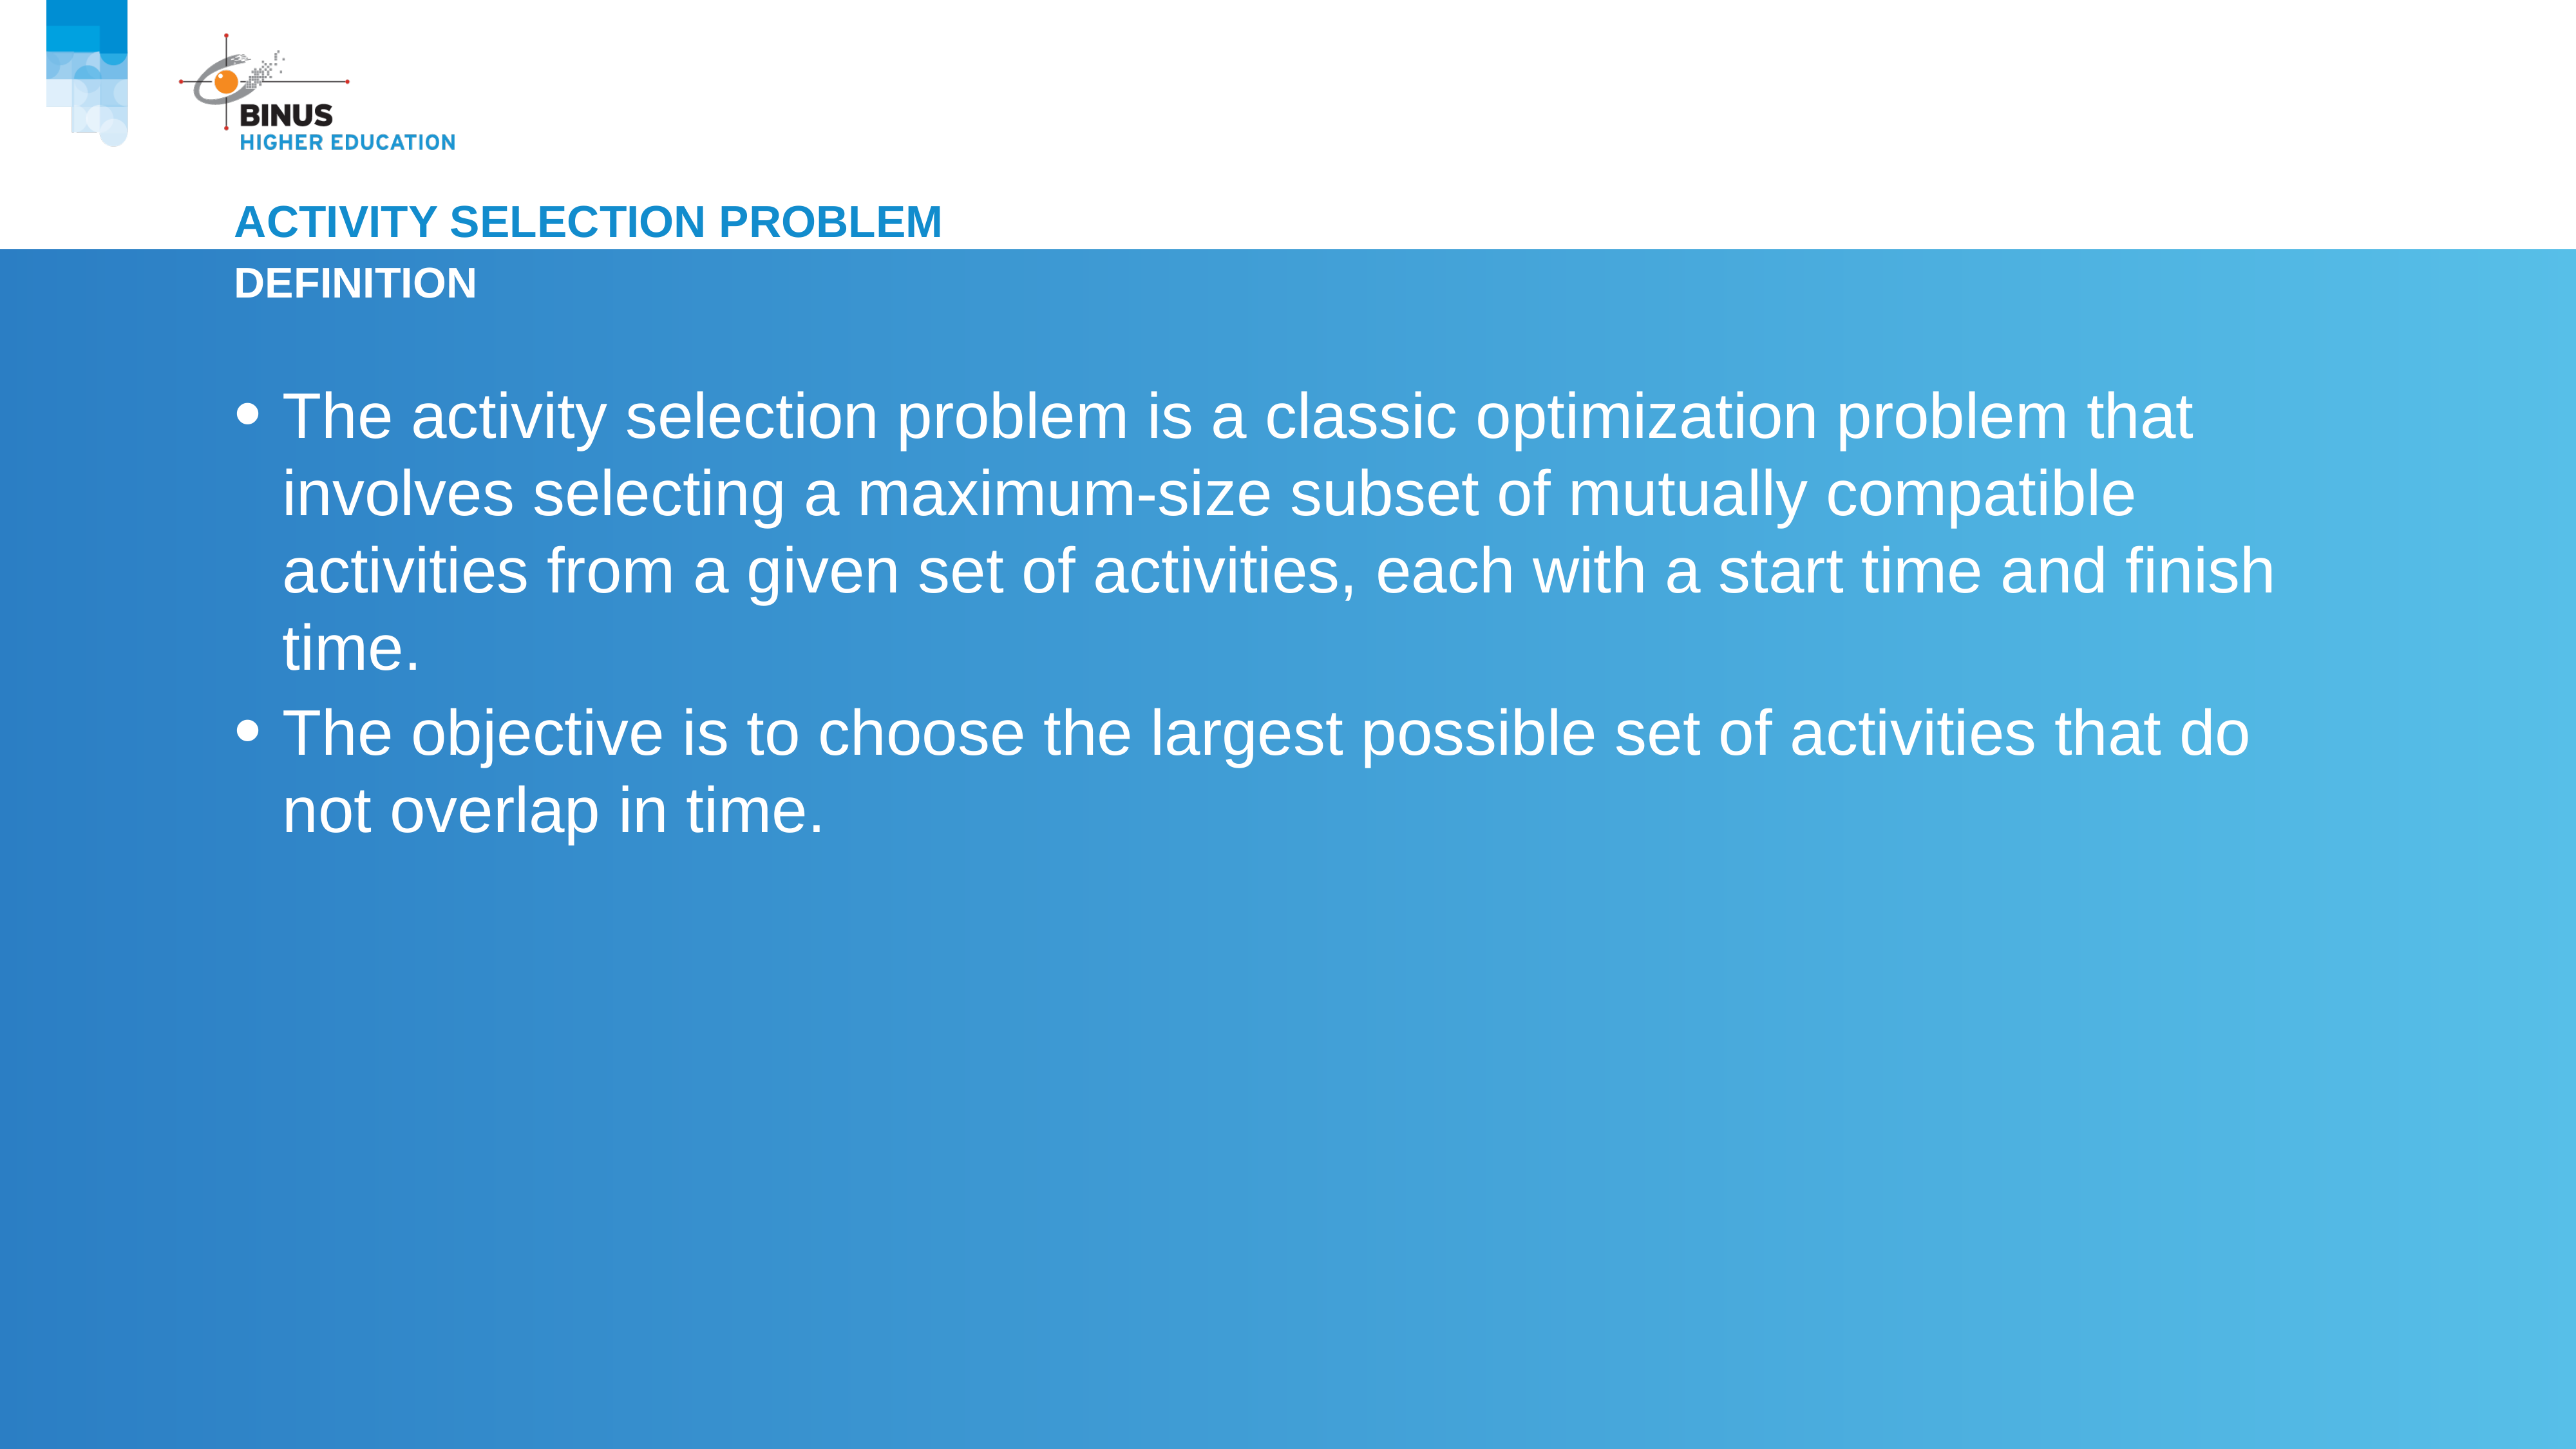

# Activity selection problem
Definition
The activity selection problem is a classic optimization problem that involves selecting a maximum-size subset of mutually compatible activities from a given set of activities, each with a start time and finish time.
The objective is to choose the largest possible set of activities that do not overlap in time.